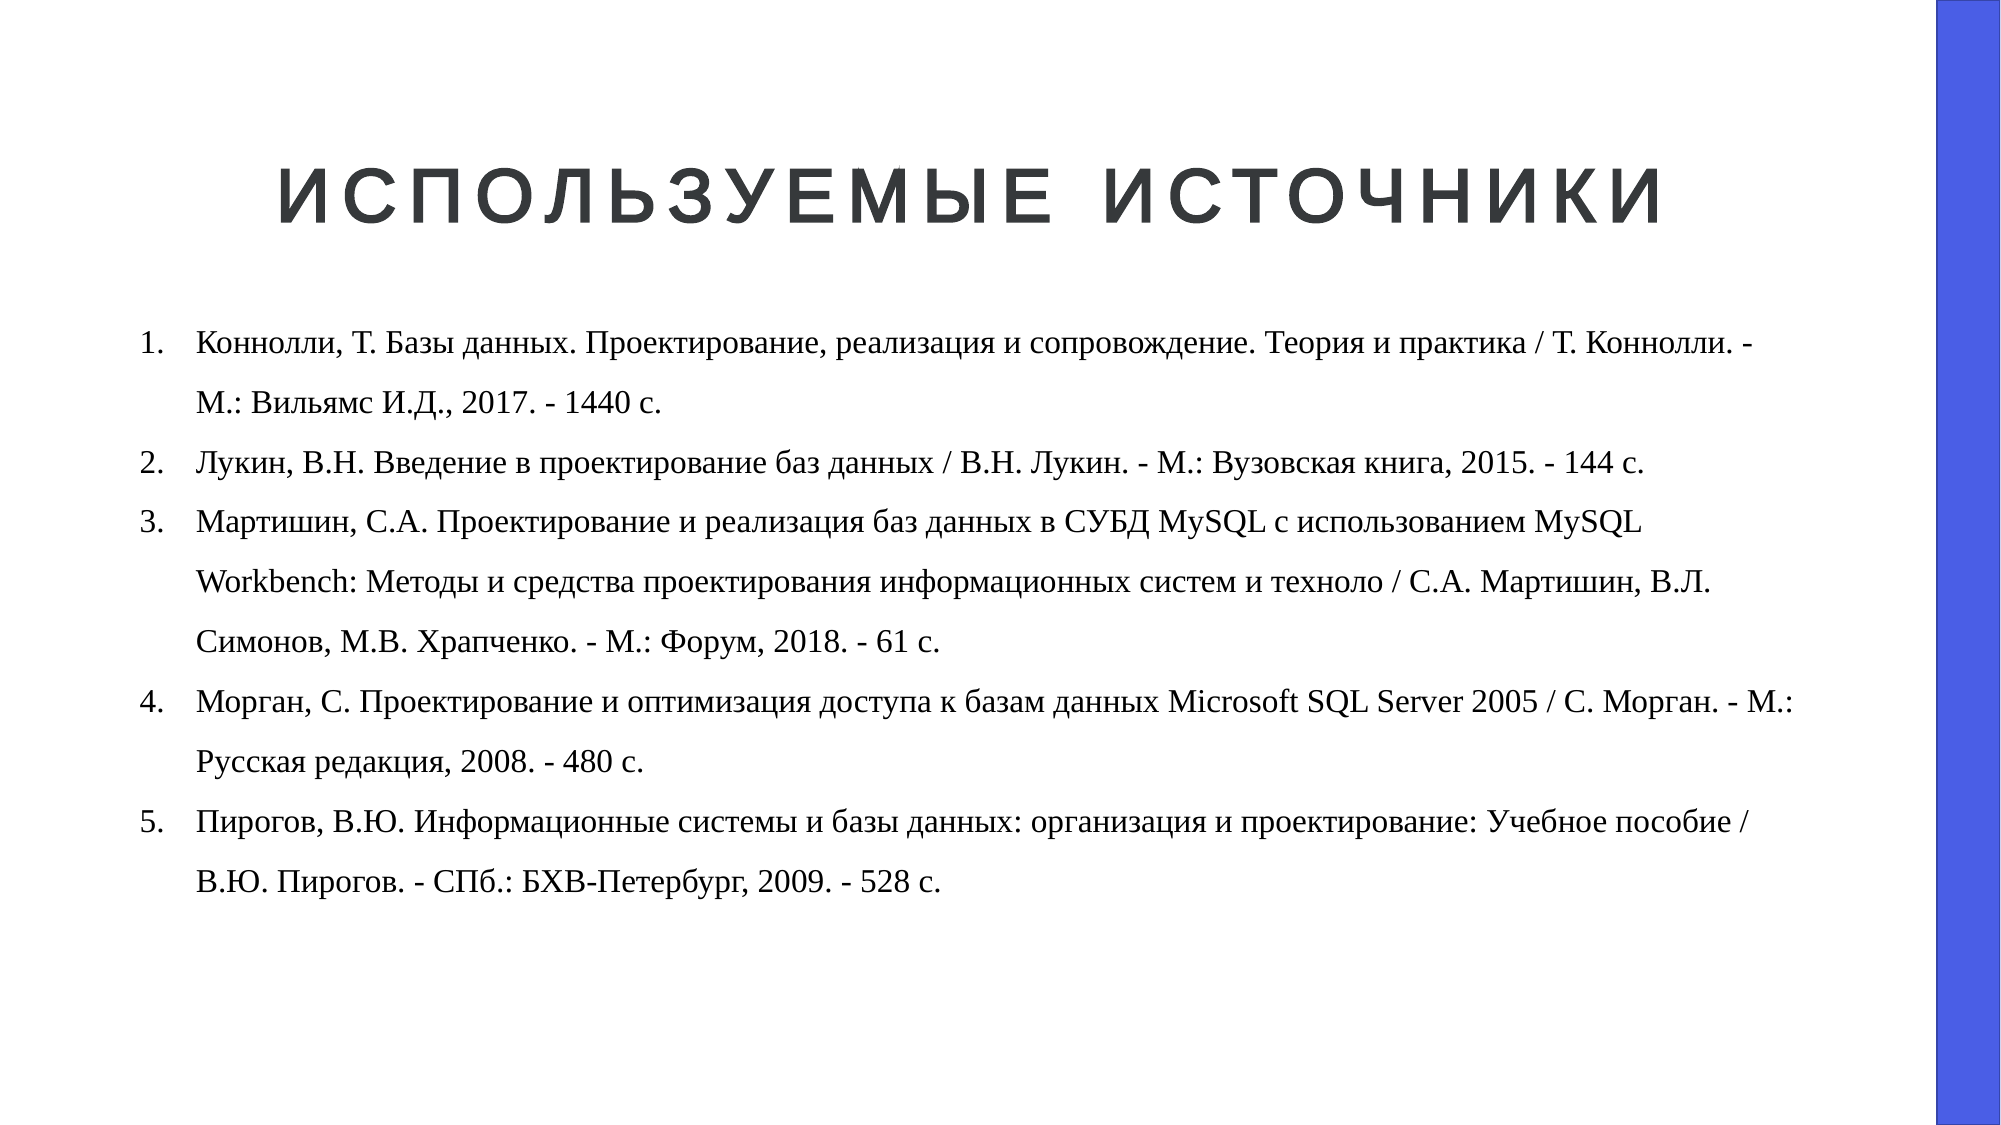

# Используемые источники
Коннолли, Т. Базы данных. Проектирование, реализация и сопровождение. Теория и практика / Т. Коннолли. - М.: Вильямс И.Д., 2017. - 1440 c.
Лукин, В.Н. Введение в проектирование баз данных / В.Н. Лукин. - М.: Вузовская книга, 2015. - 144 c.
Мартишин, С.А. Проектирование и реализация баз данных в СУБД MySQL с использованием MySQL Workbench: Методы и средства проектирования информационных систем и техноло / С.А. Мартишин, В.Л. Симонов, М.В. Храпченко. - М.: Форум, 2018. - 61 c.
Морган, С. Проектирование и оптимизация доступа к базам данных Microsoft SQL Server 2005 / С. Морган. - М.: Русская редакция, 2008. - 480 c.
Пирогов, В.Ю. Информационные системы и базы данных: организация и проектирование: Учебное пособие / В.Ю. Пирогов. - СПб.: БХВ-Петербург, 2009. - 528 c.